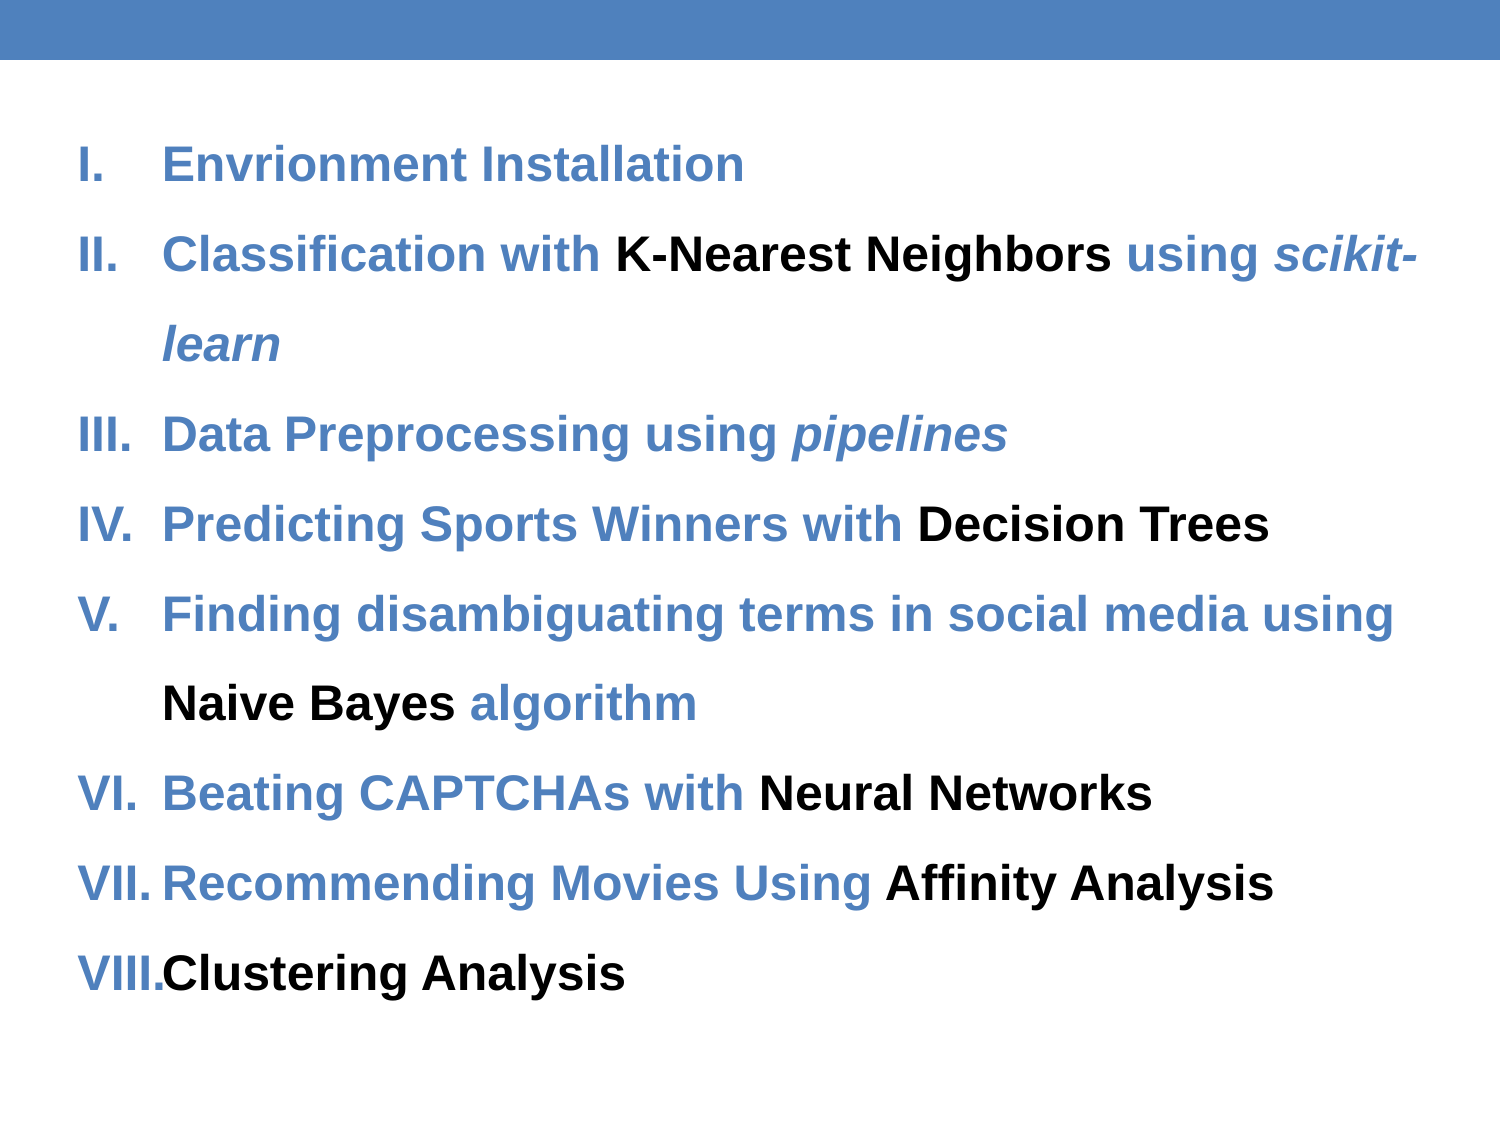

Envrionment Installation
Classification with K-Nearest Neighbors using scikit-learn
Data Preprocessing using pipelines
Predicting Sports Winners with Decision Trees
Finding disambiguating terms in social media using Naive Bayes algorithm
Beating CAPTCHAs with Neural Networks
Recommending Movies Using Affinity Analysis
Clustering Analysis